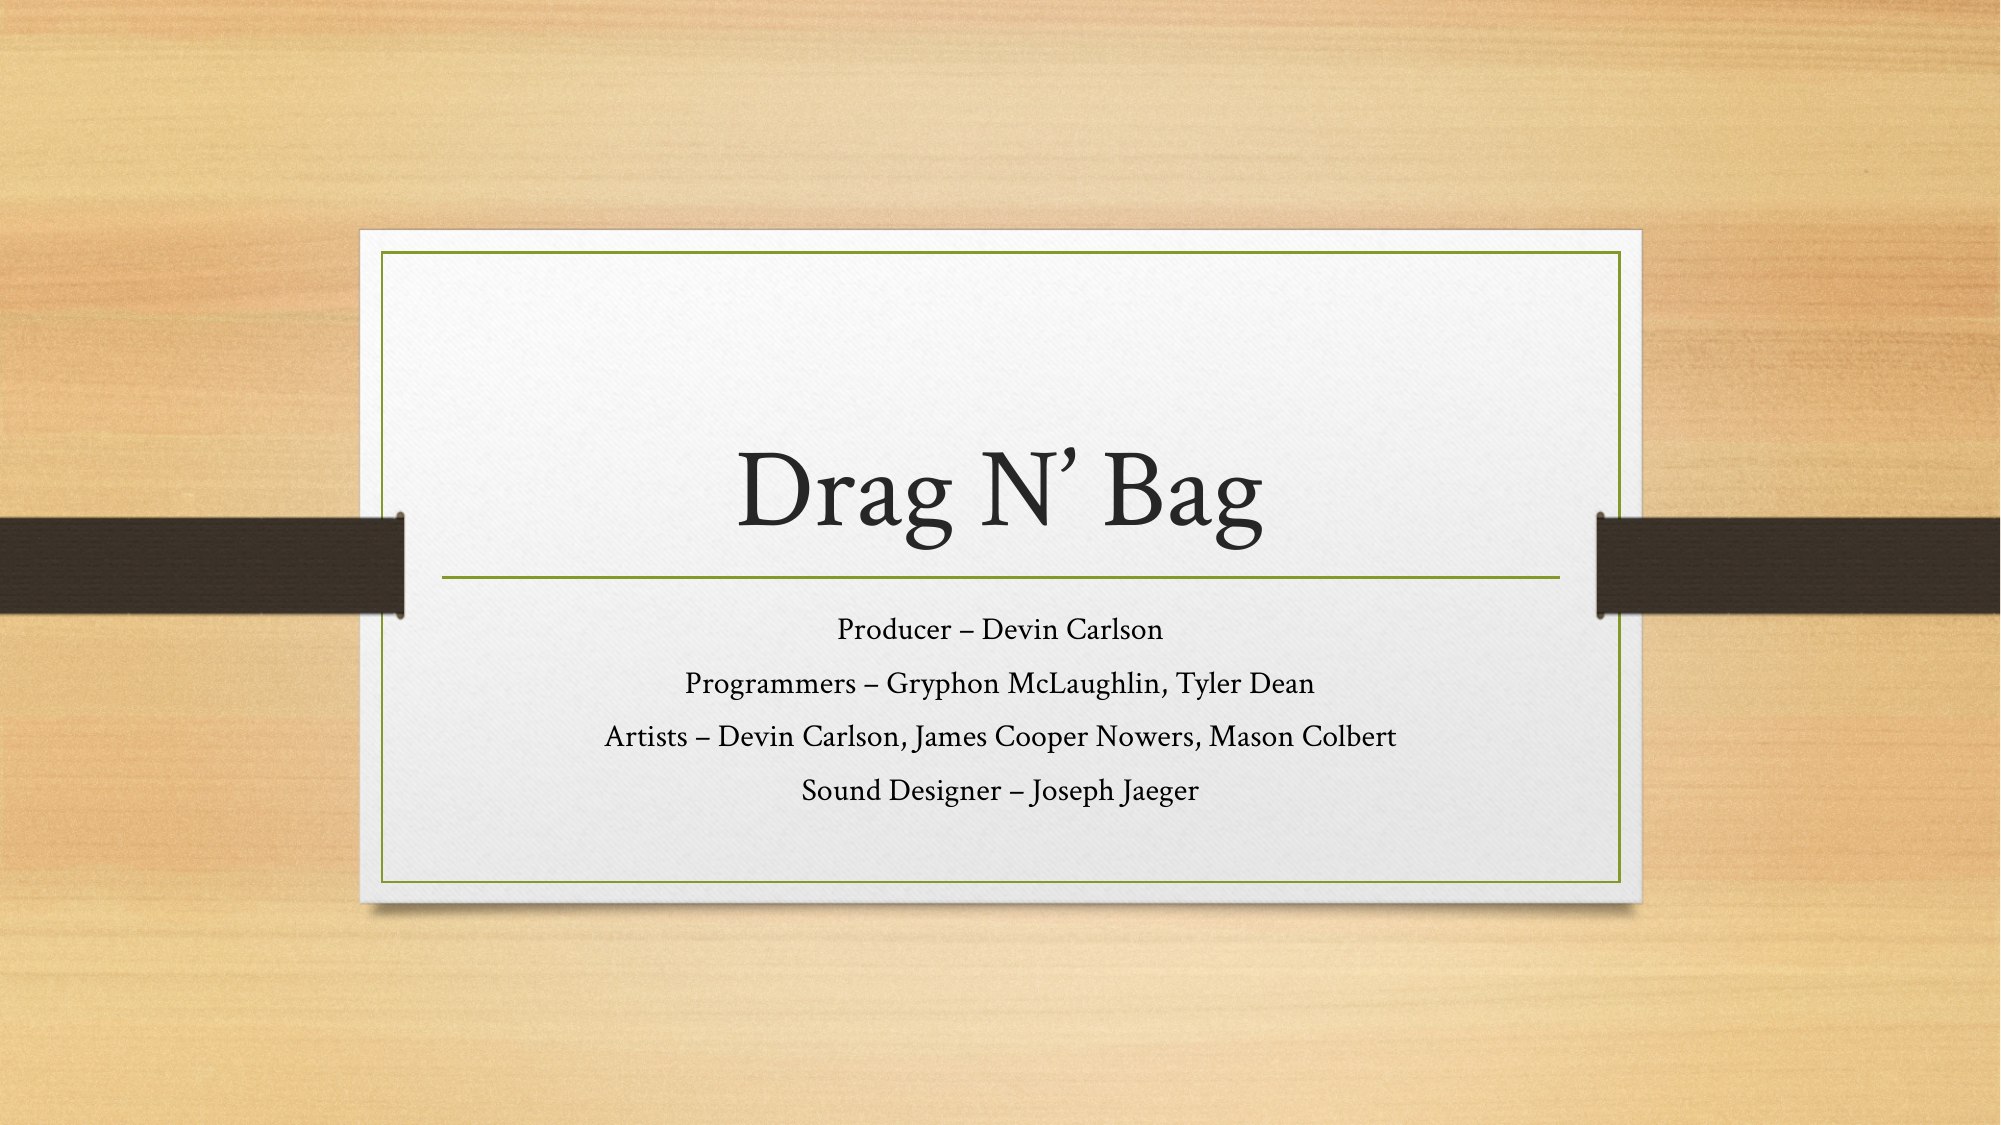

# Drag N’ Bag
Producer – Devin Carlson
Programmers – Gryphon McLaughlin, Tyler Dean
Artists – Devin Carlson, James Cooper Nowers, Mason Colbert
Sound Designer – Joseph Jaeger